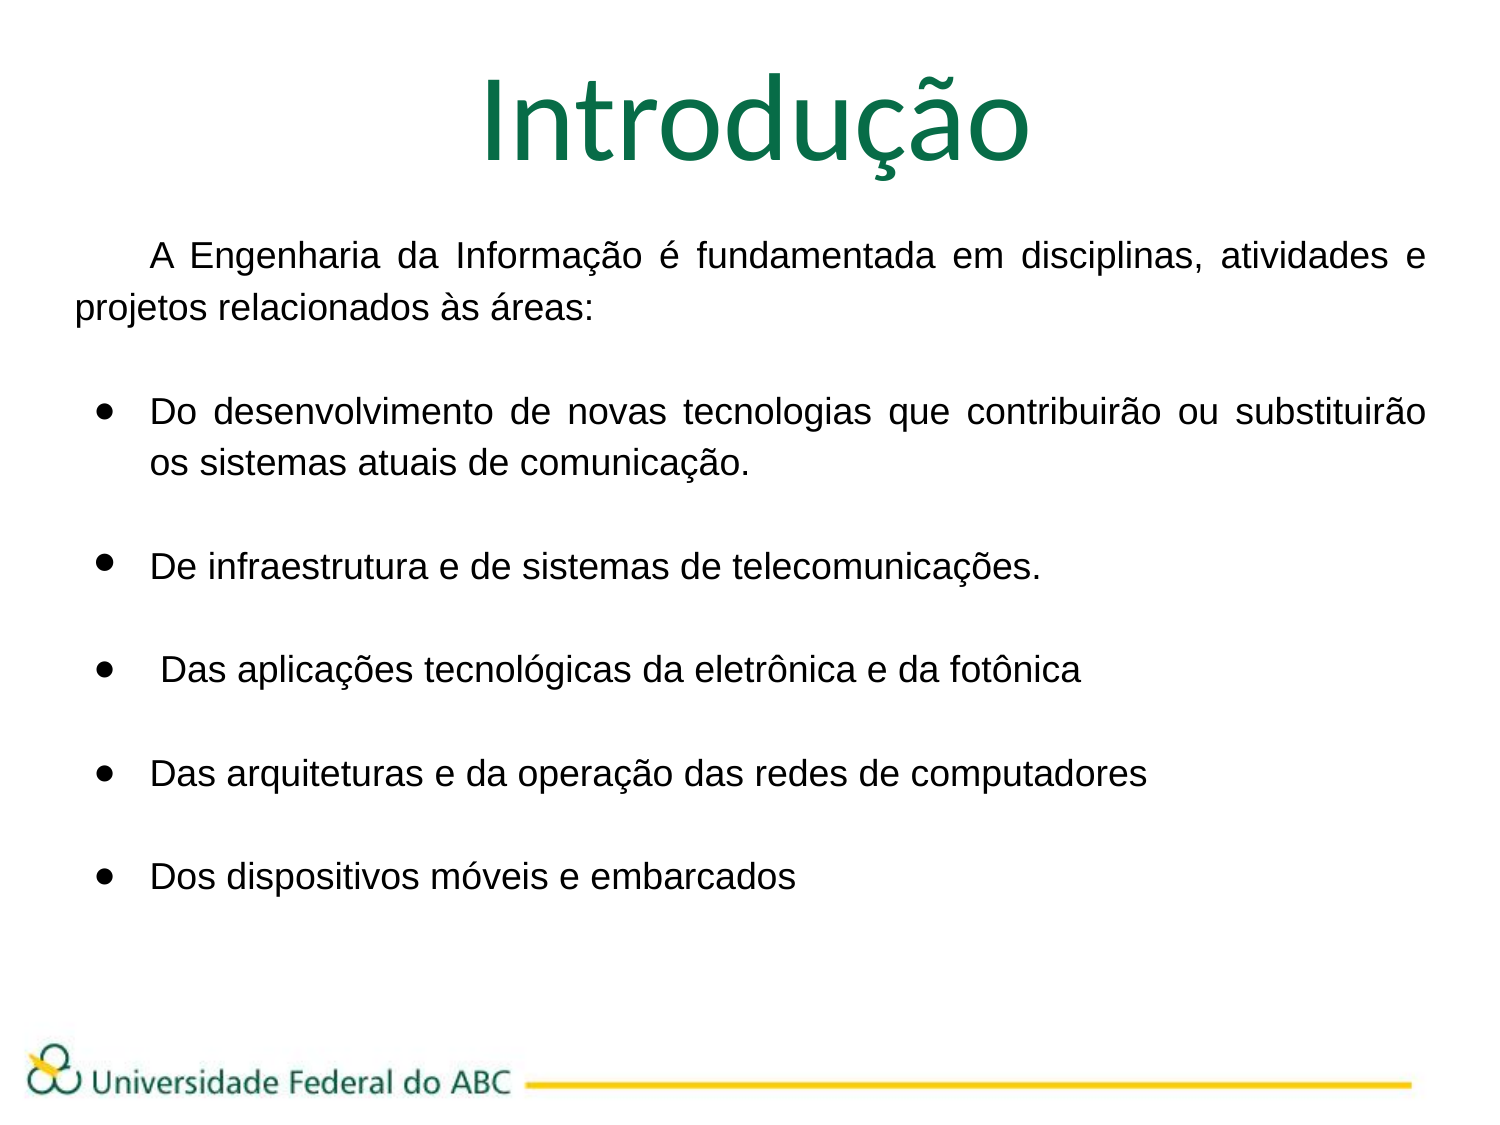

Introdução
A Engenharia da Informação é fundamentada em disciplinas, atividades e projetos relacionados às áreas:

Do desenvolvimento de novas tecnologias que contribuirão ou substituirão os sistemas atuais de comunicação.

De infraestrutura e de sistemas de telecomunicações.

 Das aplicações tecnológicas da eletrônica e da fotônica

Das arquiteturas e da operação das redes de computadores

Dos dispositivos móveis e embarcados